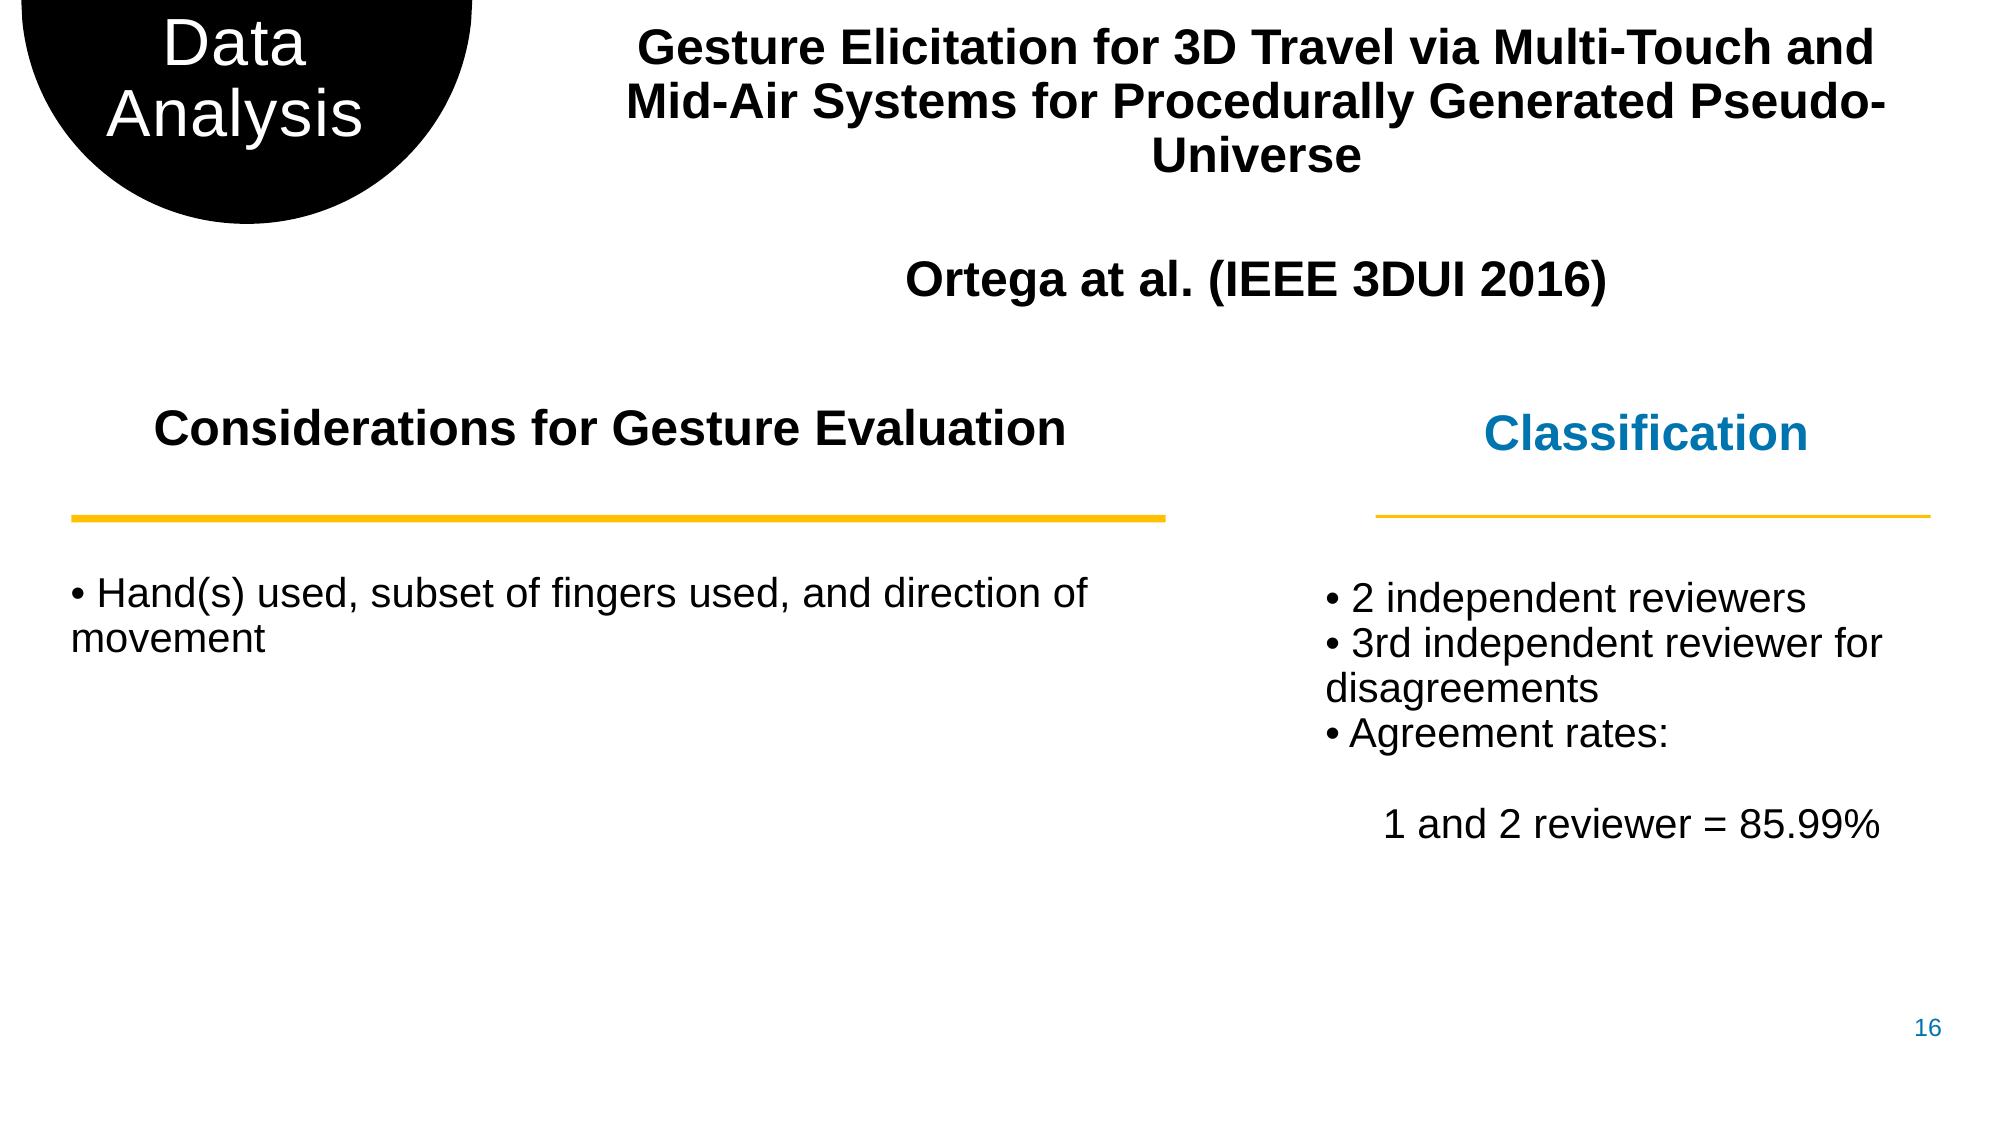

# Data Analysis
Gesture Elicitation for 3D Travel via Multi-Touch and Mid-Air Systems for Procedurally Generated Pseudo-Universe
Ortega at al. (IEEE 3DUI 2016)
Considerations for Gesture Evaluation
• Hand(s) used, subset of fingers used, and direction of movement
Classification
• 2 independent reviewers
• 3rd independent reviewer for disagreements
• Agreement rates:
     1 and 2 reviewer = 85.99%

16